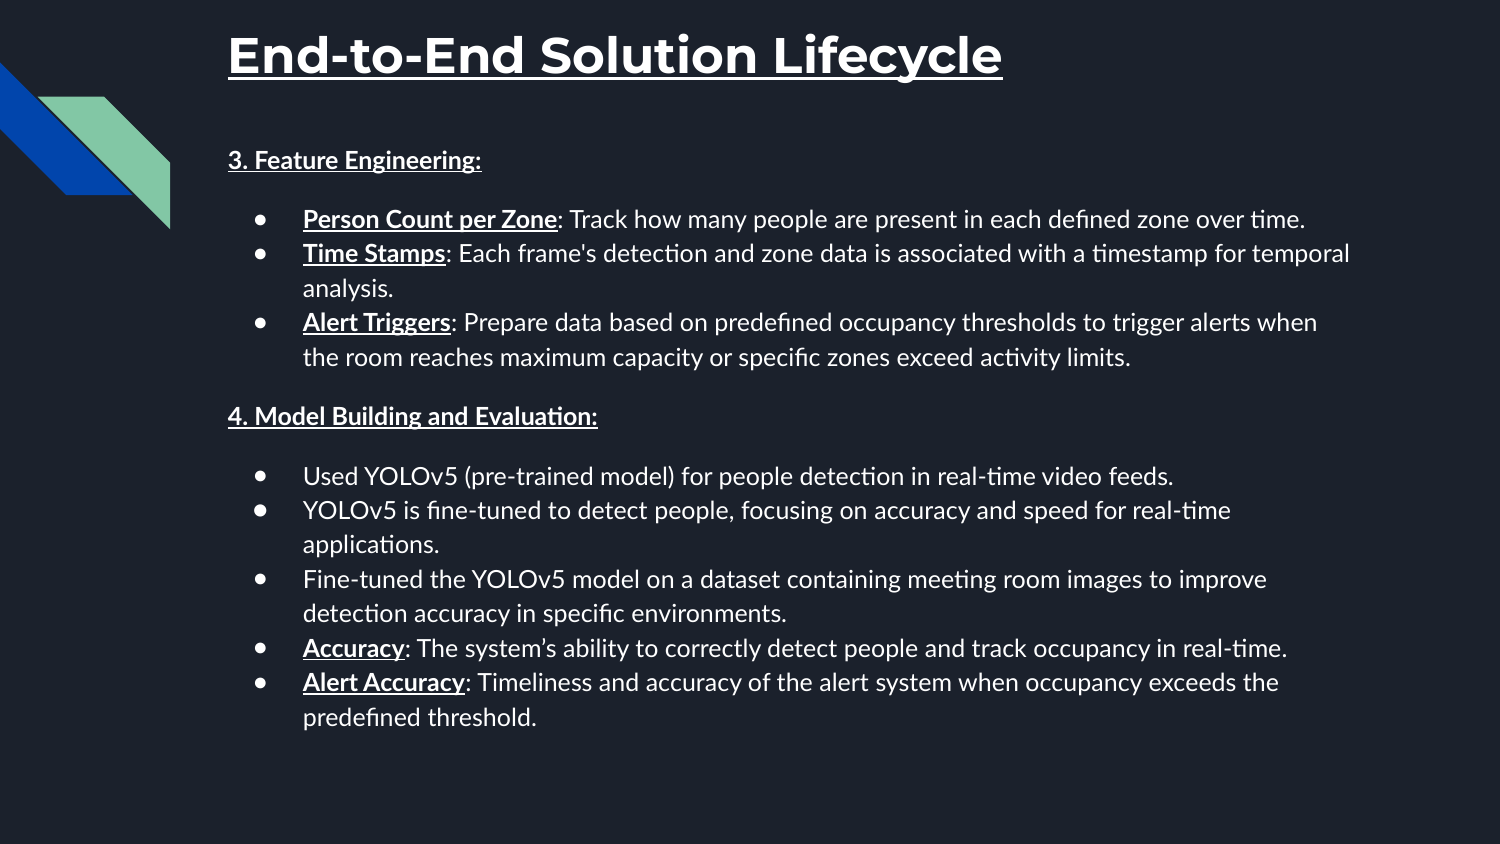

# End-to-End Solution Lifecycle

3. Feature Engineering:
Person Count per Zone: Track how many people are present in each defined zone over time.
Time Stamps: Each frame's detection and zone data is associated with a timestamp for temporal analysis.
Alert Triggers: Prepare data based on predefined occupancy thresholds to trigger alerts when the room reaches maximum capacity or specific zones exceed activity limits.
4. Model Building and Evaluation:
Used YOLOv5 (pre-trained model) for people detection in real-time video feeds.
YOLOv5 is fine-tuned to detect people, focusing on accuracy and speed for real-time applications.
Fine-tuned the YOLOv5 model on a dataset containing meeting room images to improve detection accuracy in specific environments.
Accuracy: The system’s ability to correctly detect people and track occupancy in real-time.
Alert Accuracy: Timeliness and accuracy of the alert system when occupancy exceeds the predefined threshold.